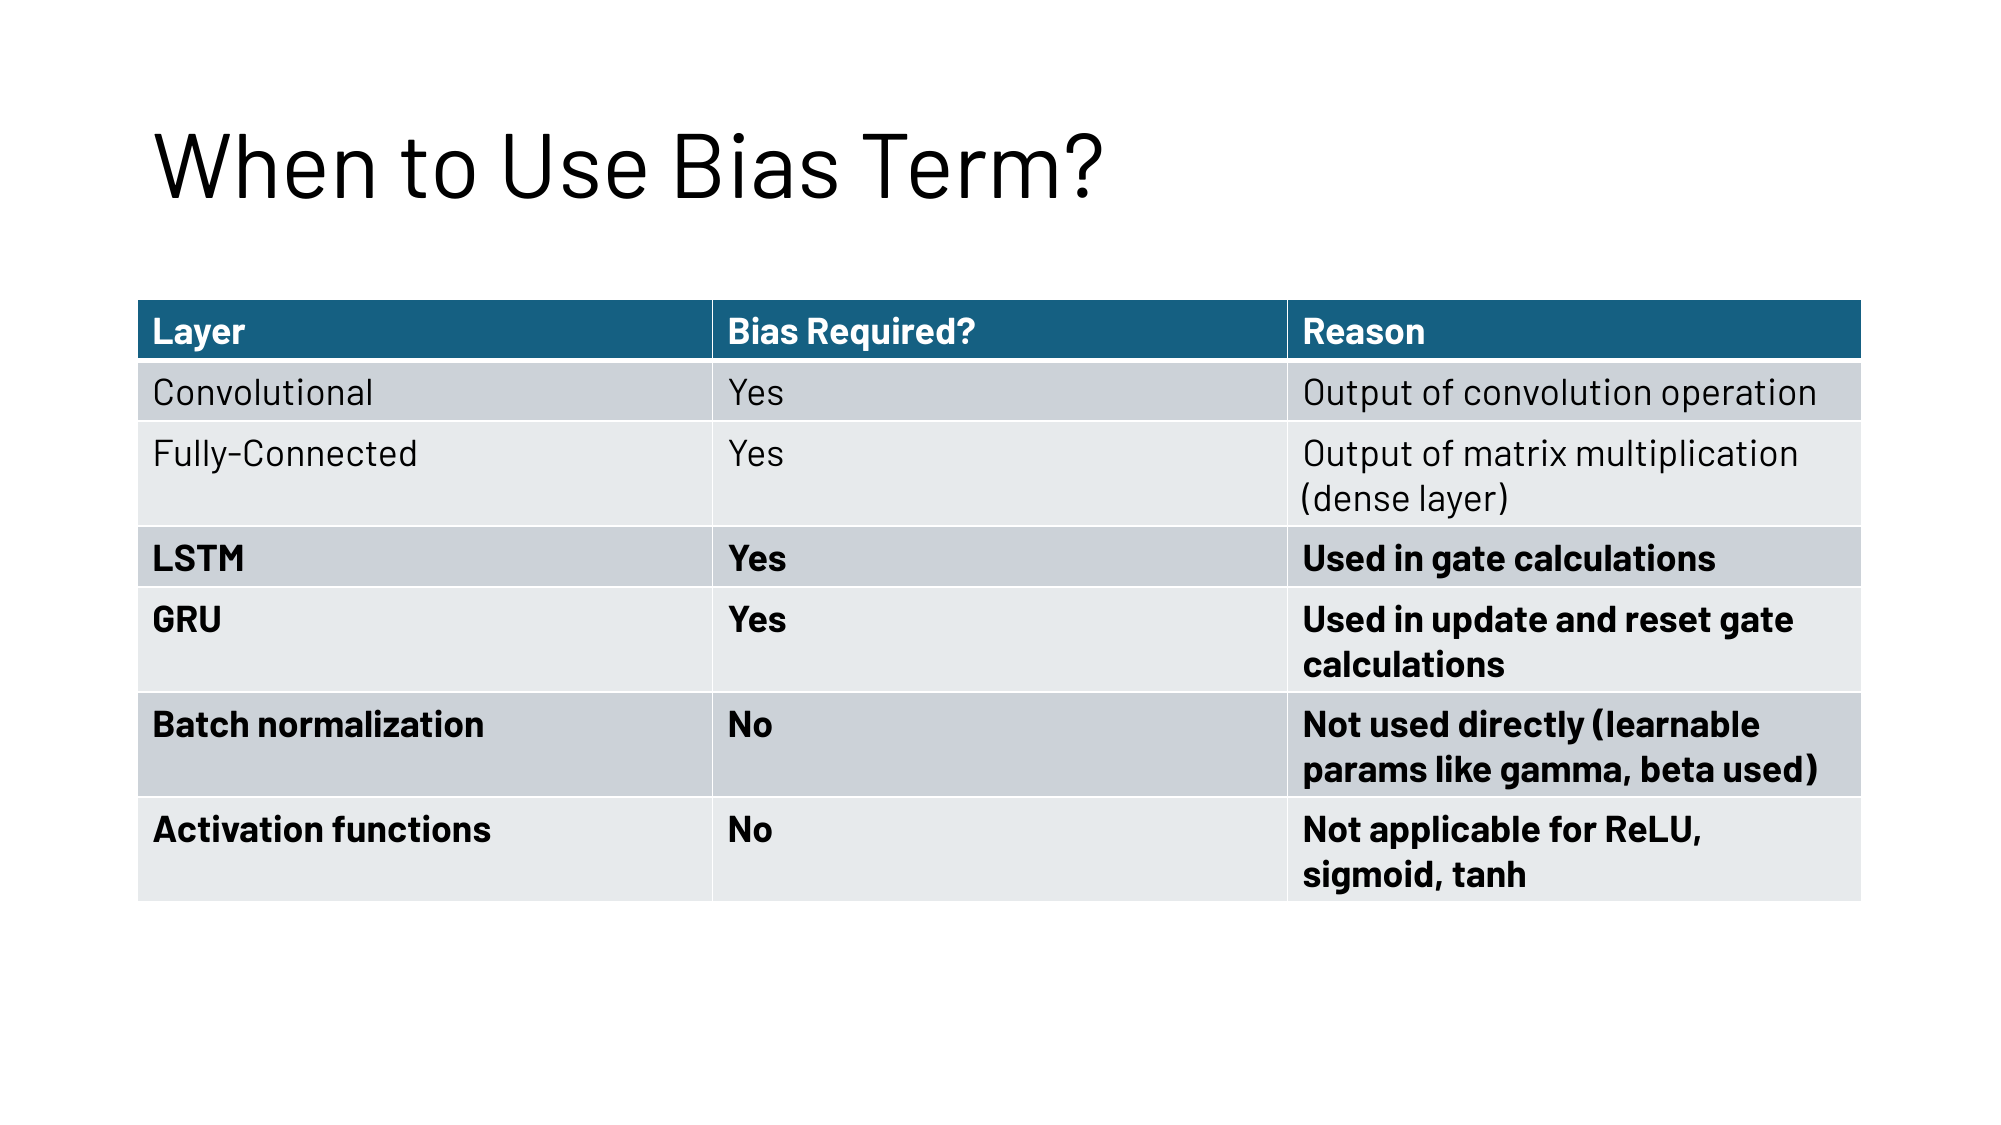

# When to Use Bias Term?
| Layer | Bias Required? | Reason |
| --- | --- | --- |
| Convolutional | Yes | Output of convolution operation |
| Fully-Connected | Yes | Output of matrix multiplication (dense layer) |
| LSTM | Yes | Used in gate calculations |
| GRU | Yes | Used in update and reset gate calculations |
| Batch normalization | No | Not used directly (learnable params like gamma, beta used) |
| Activation functions | No | Not applicable for ReLU, sigmoid, tanh |